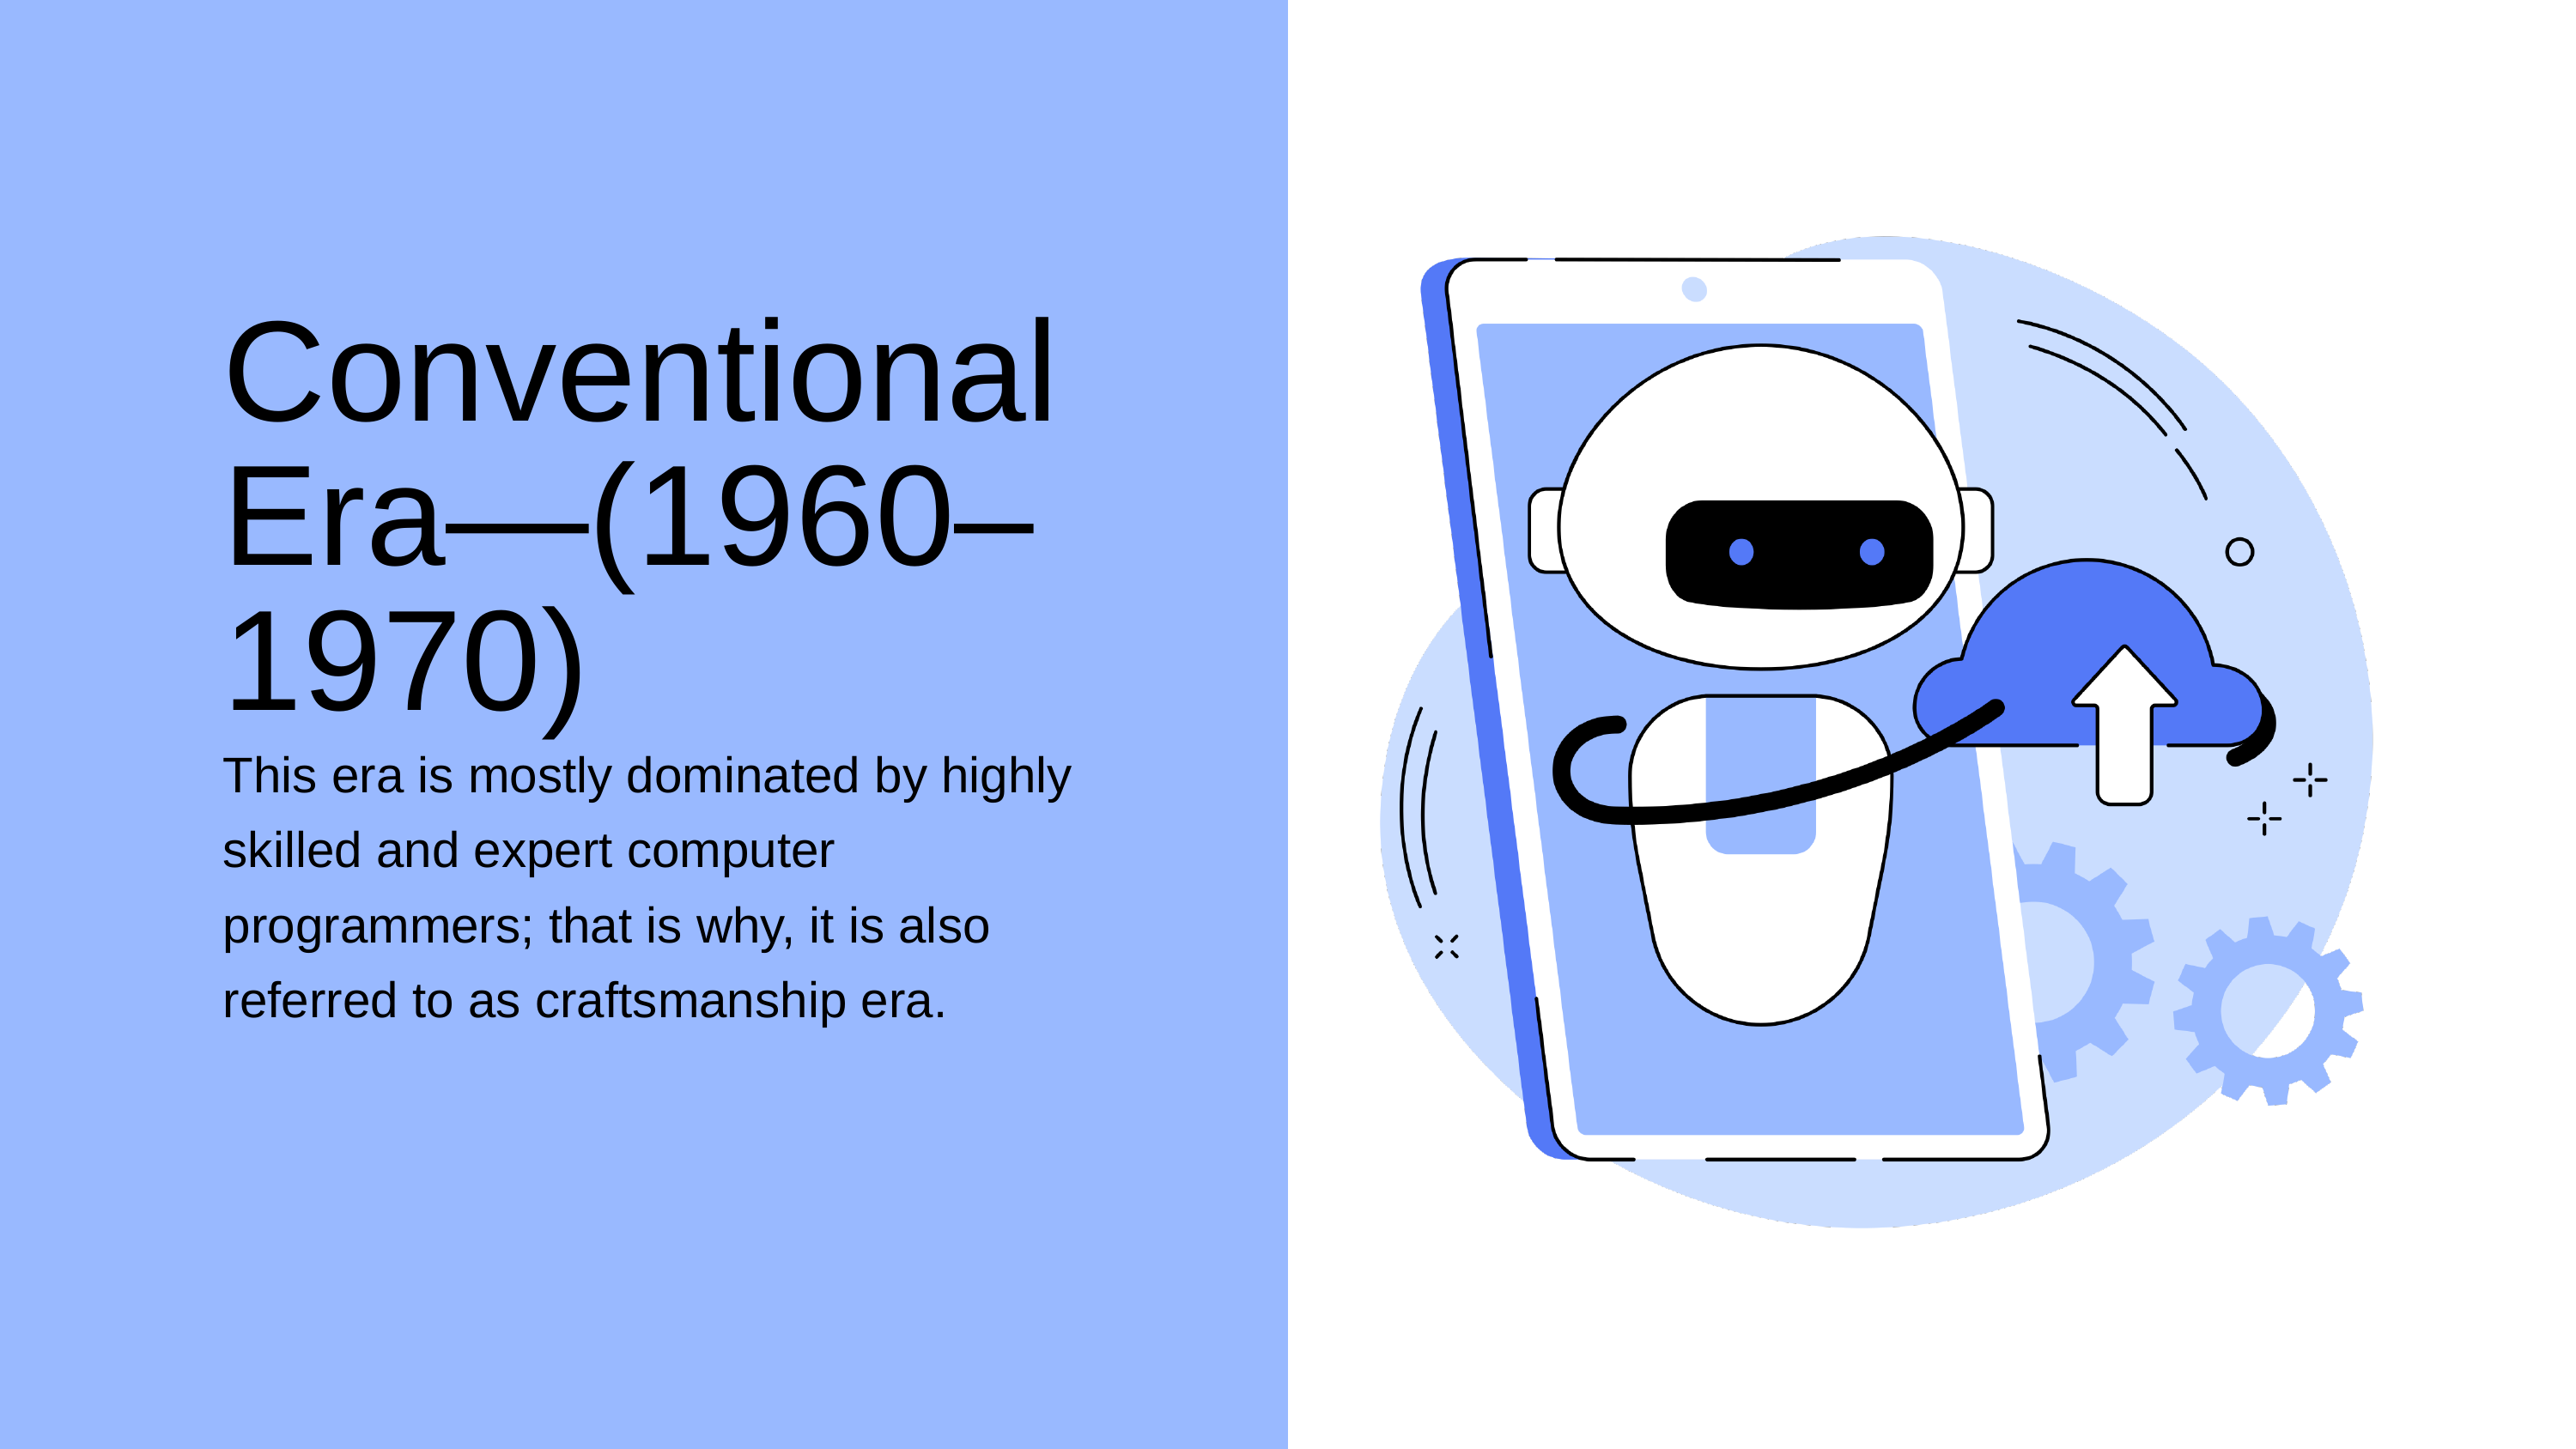

Conventional Era—(1960–1970)
This era is mostly dominated by highly skilled and expert computer programmers; that is why, it is also referred to as craftsmanship era.